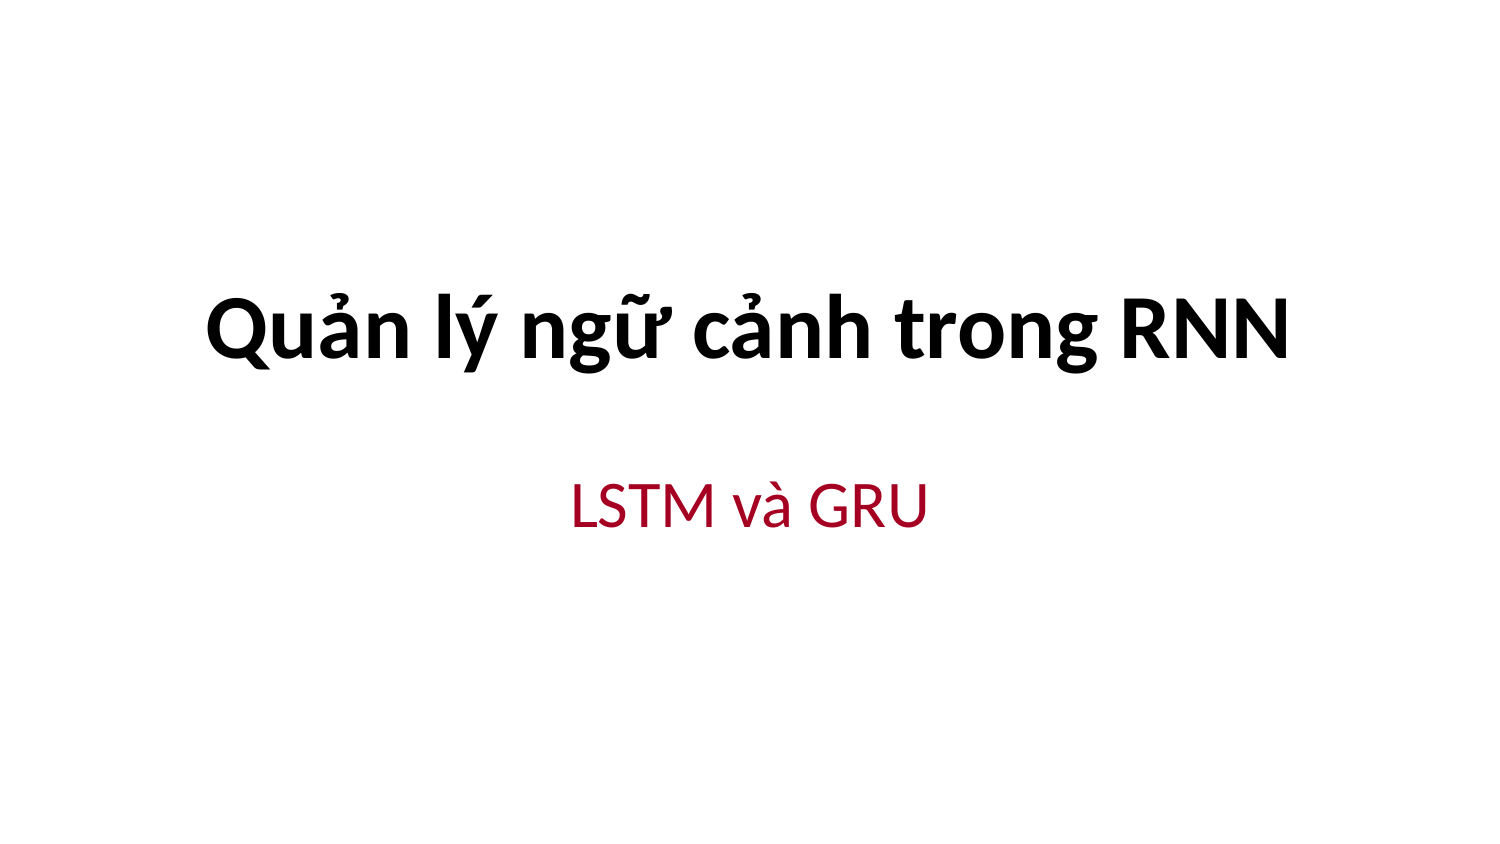

# Quản lý ngữ cảnh trong RNN

LSTM và GRU